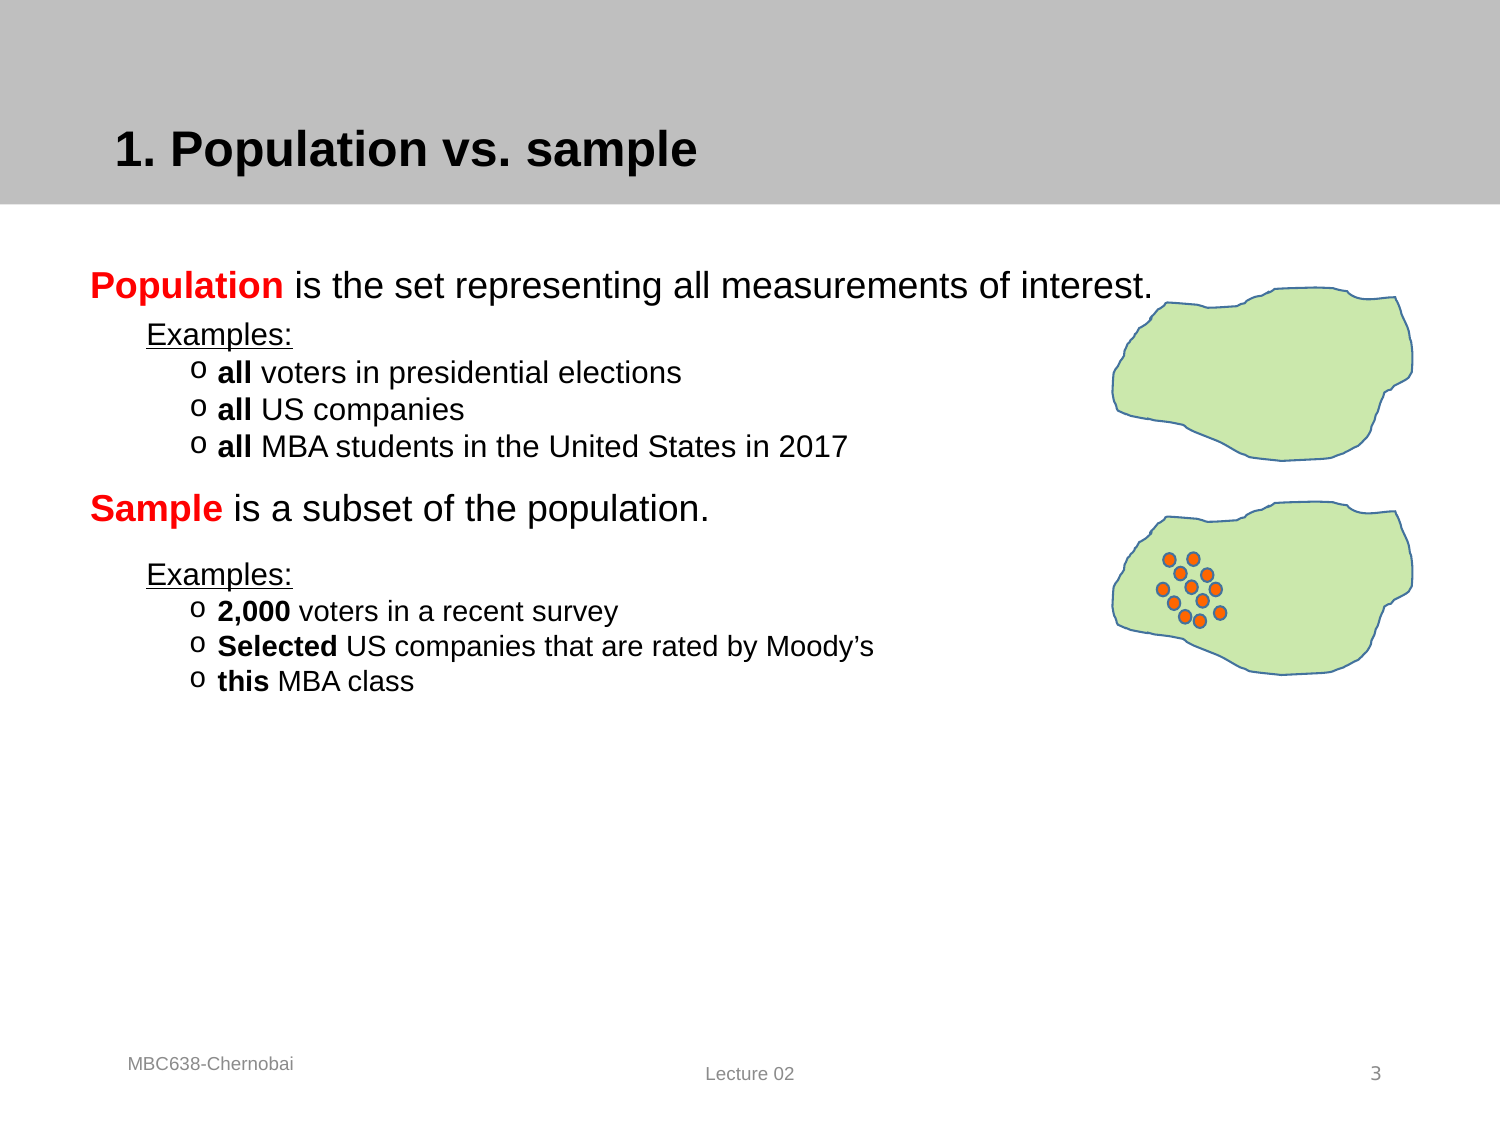

# 1. Population vs. sample
Population is the set representing all measurements of interest.
Examples:
all voters in presidential elections
all US companies
all MBA students in the United States in 2017
Sample is a subset of the population.
Examples:
2,000 voters in a recent survey
Selected US companies that are rated by Moody’s
this MBA class

MBC638-Chernobai
Lecture 02
3